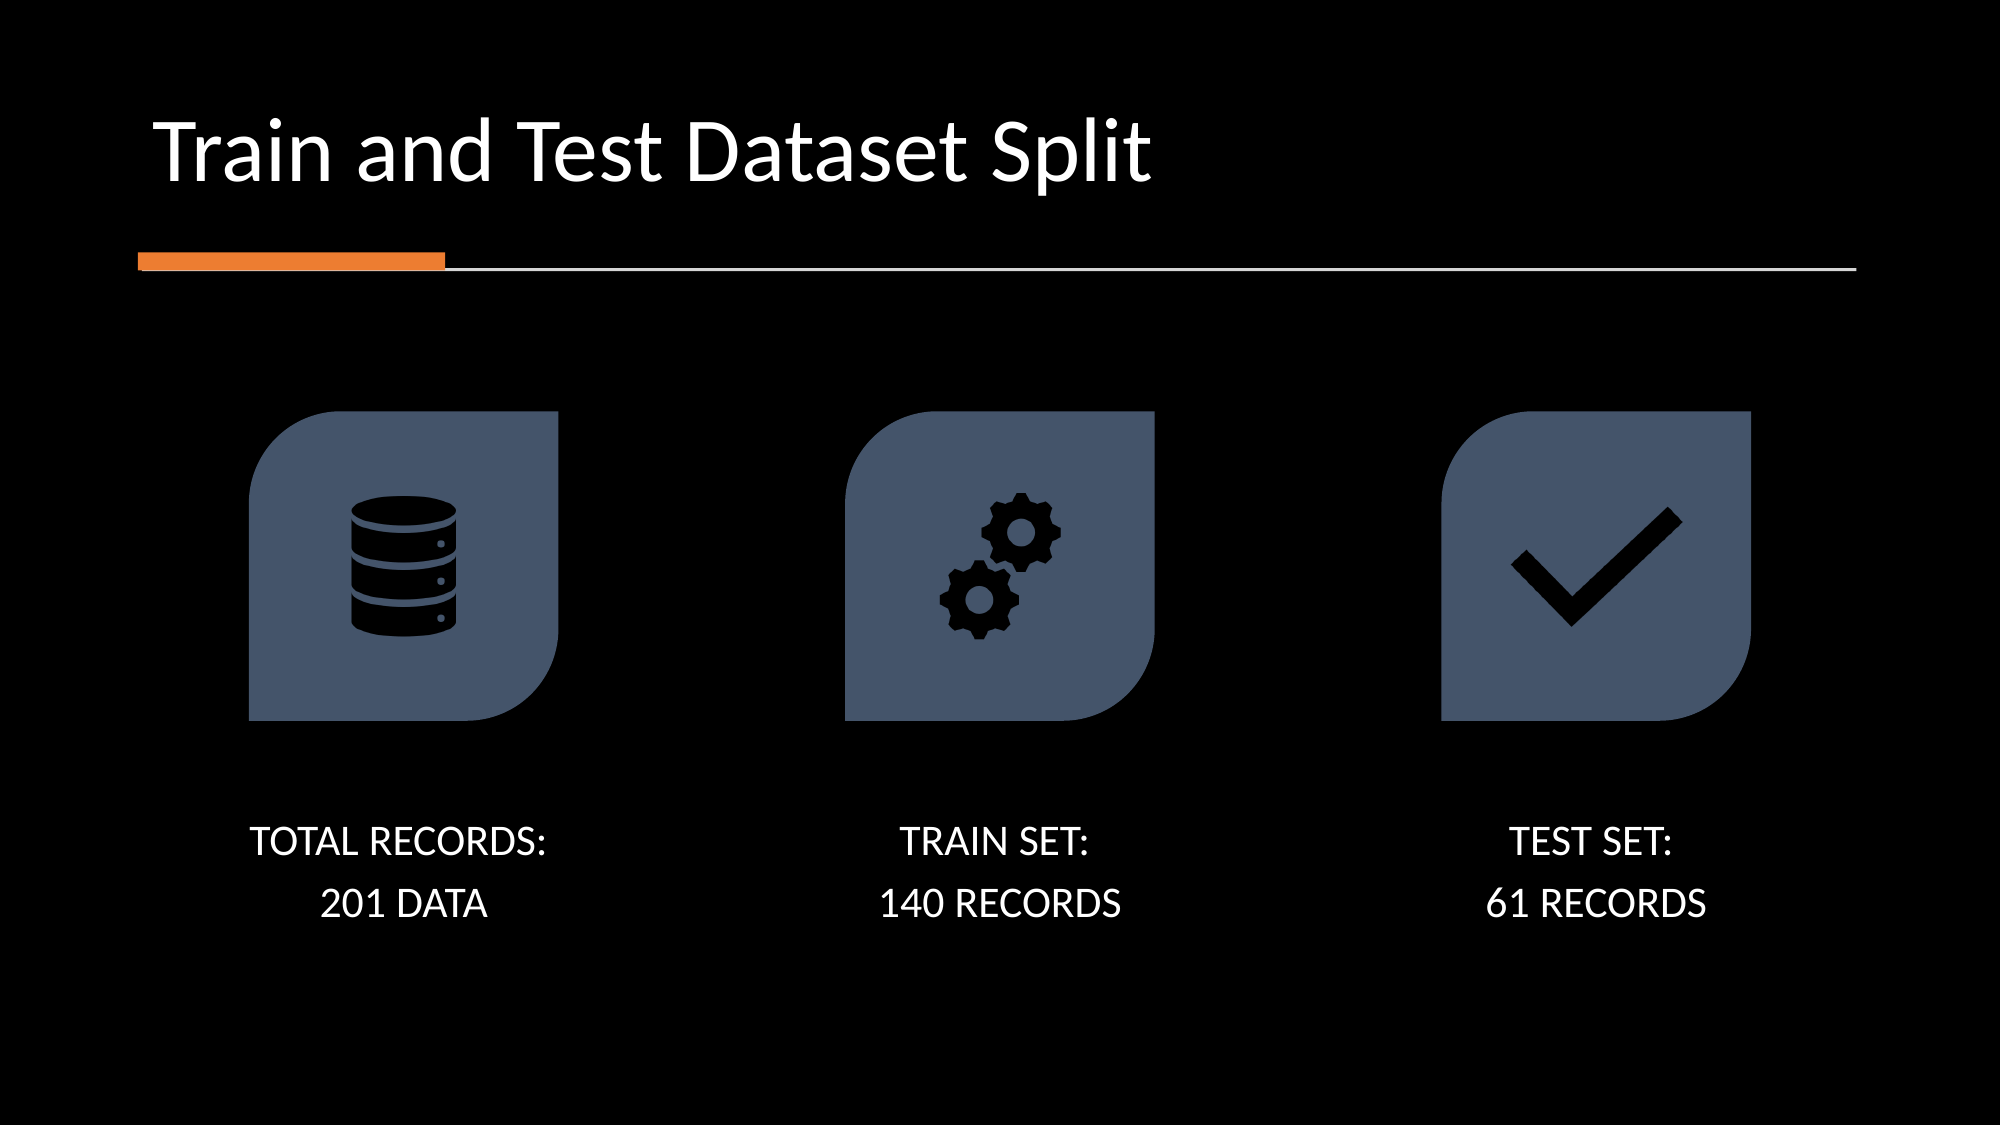

# Train and Test Dataset Split

Total records:
201 data
Train set:
140 records
Test set:
61 records